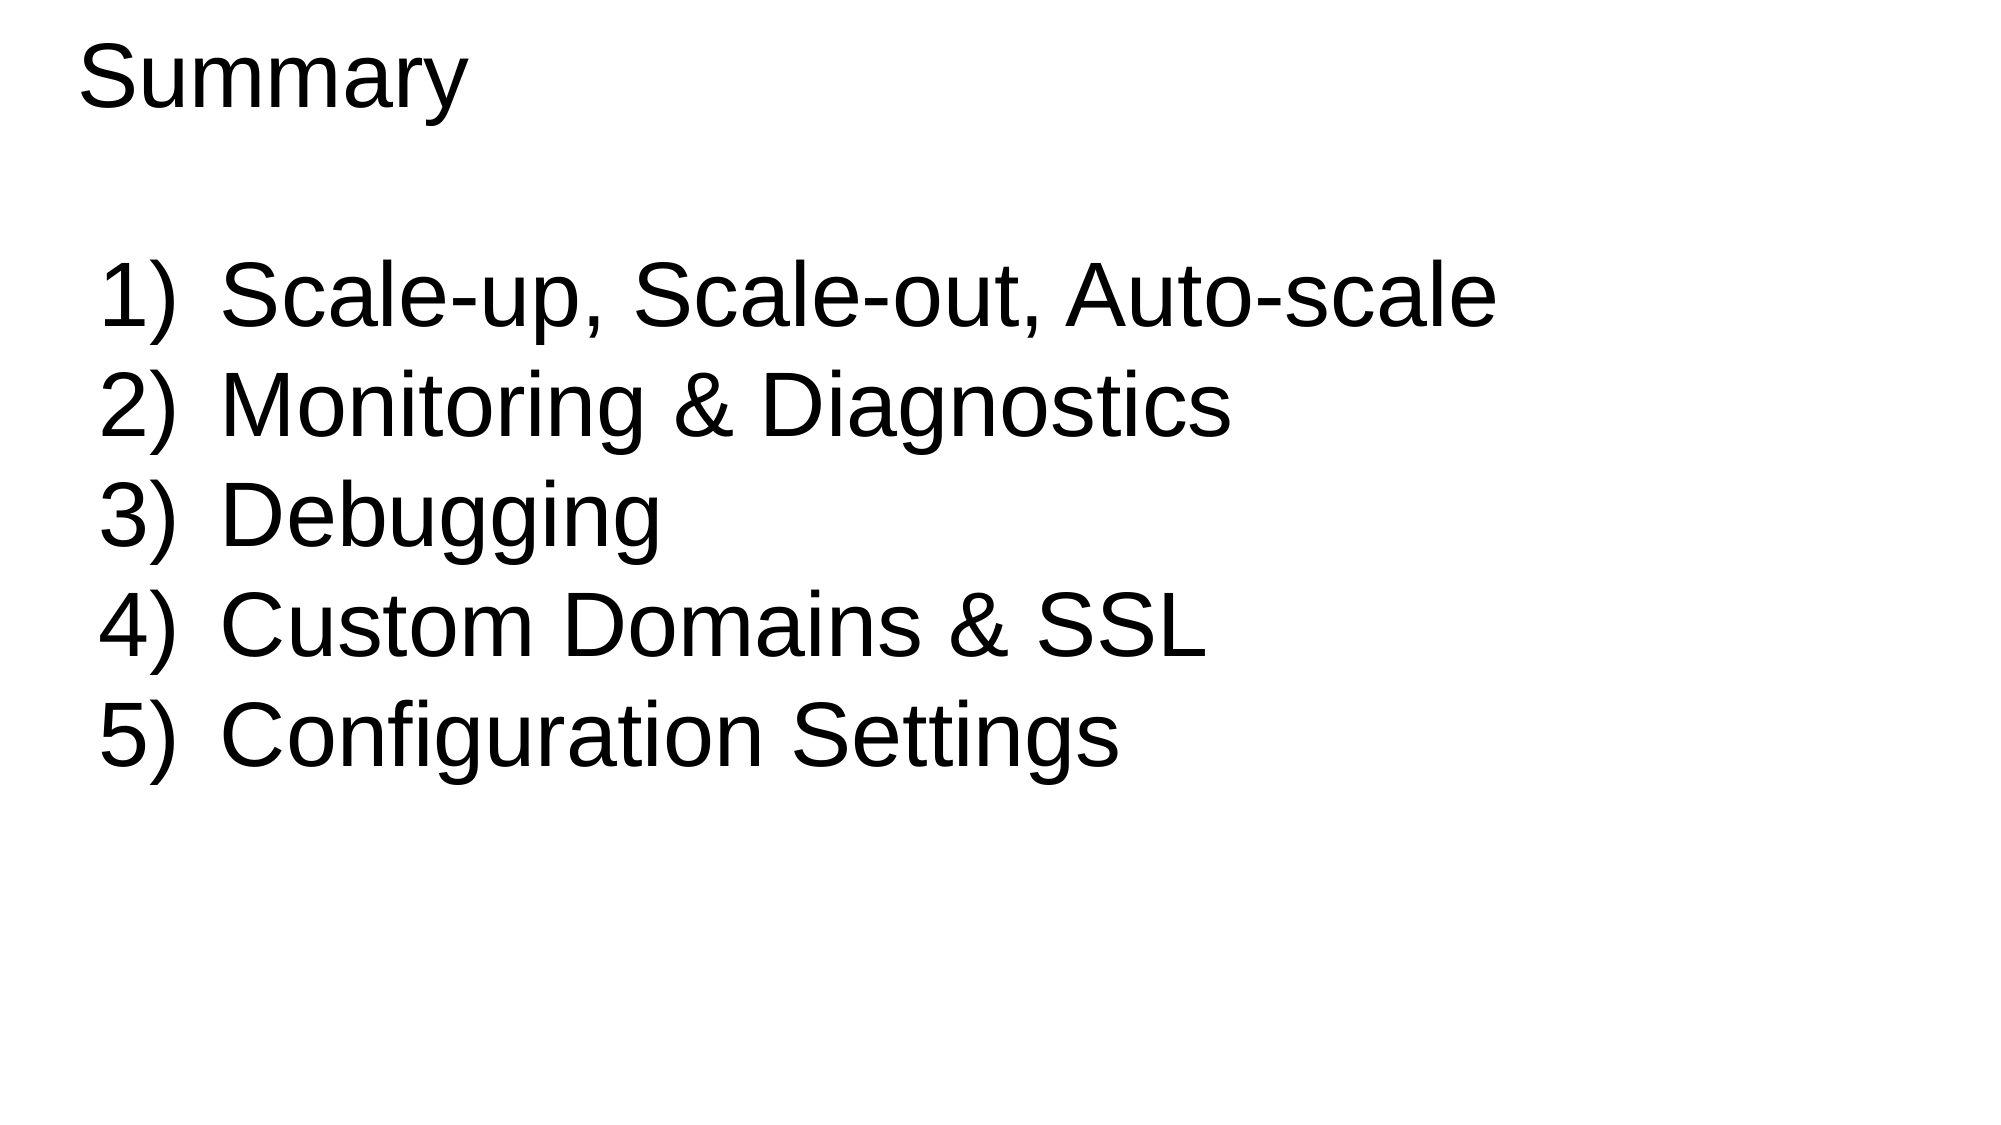

# Summary
Scale-up, Scale-out, Auto-scale
Monitoring & Diagnostics
Debugging
Custom Domains & SSL
Configuration Settings